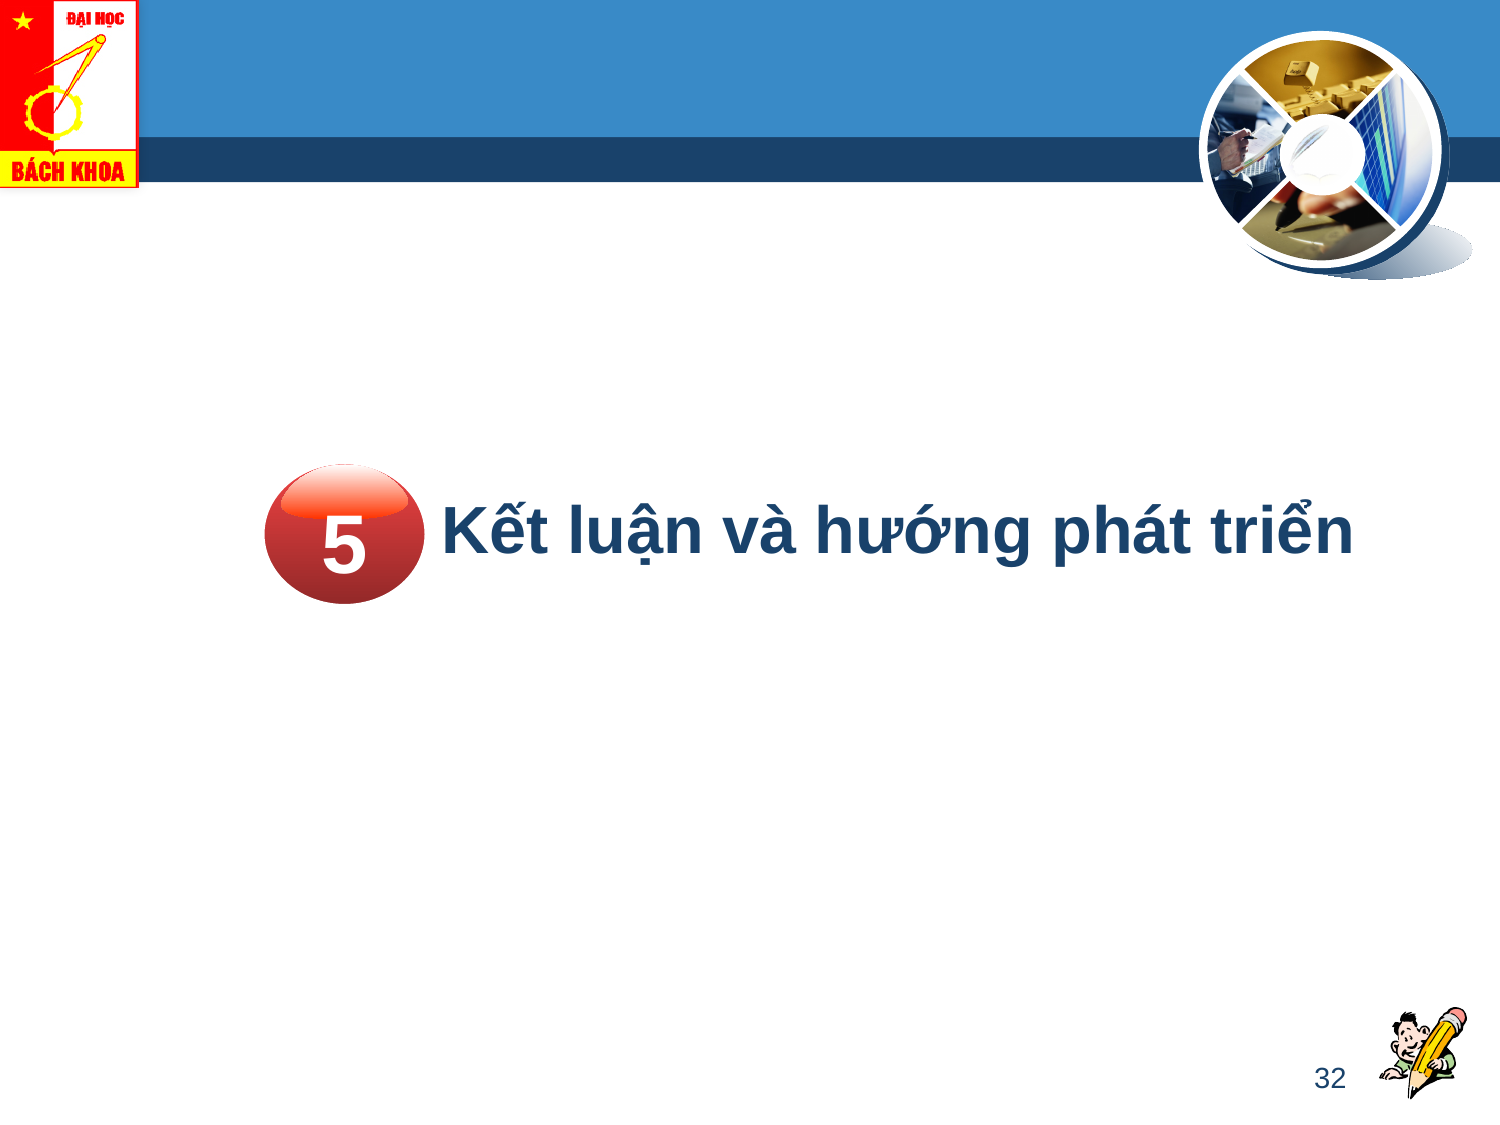

#

Kết luận và hướng phát triển
5
32